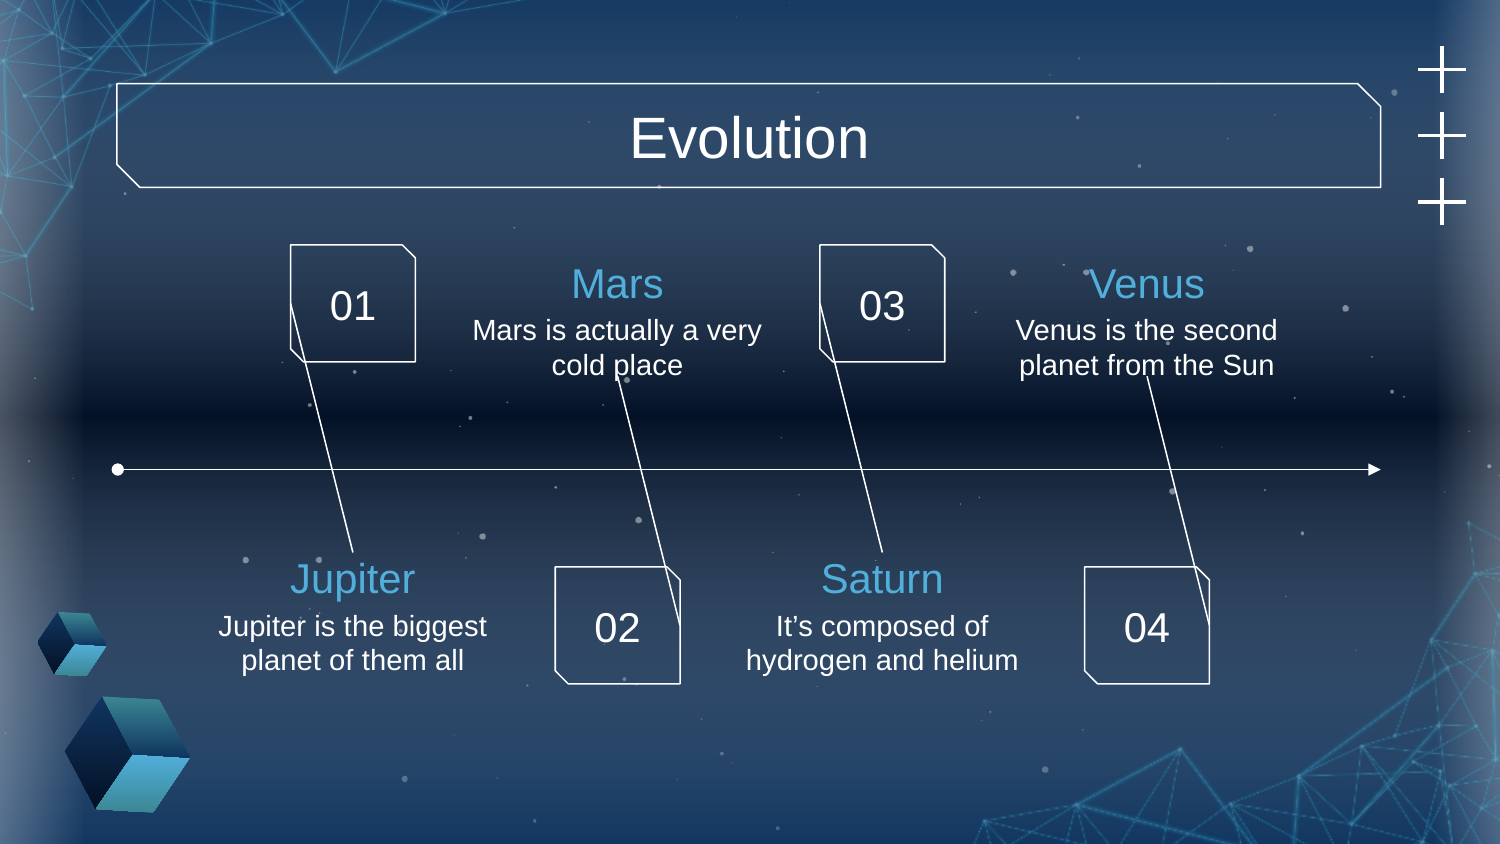

# Evolution
01
03
Mars
Venus
Mars is actually a very cold place
Venus is the second planet from the Sun
Jupiter
Saturn
02
04
Jupiter is the biggest planet of them all
It’s composed of hydrogen and helium